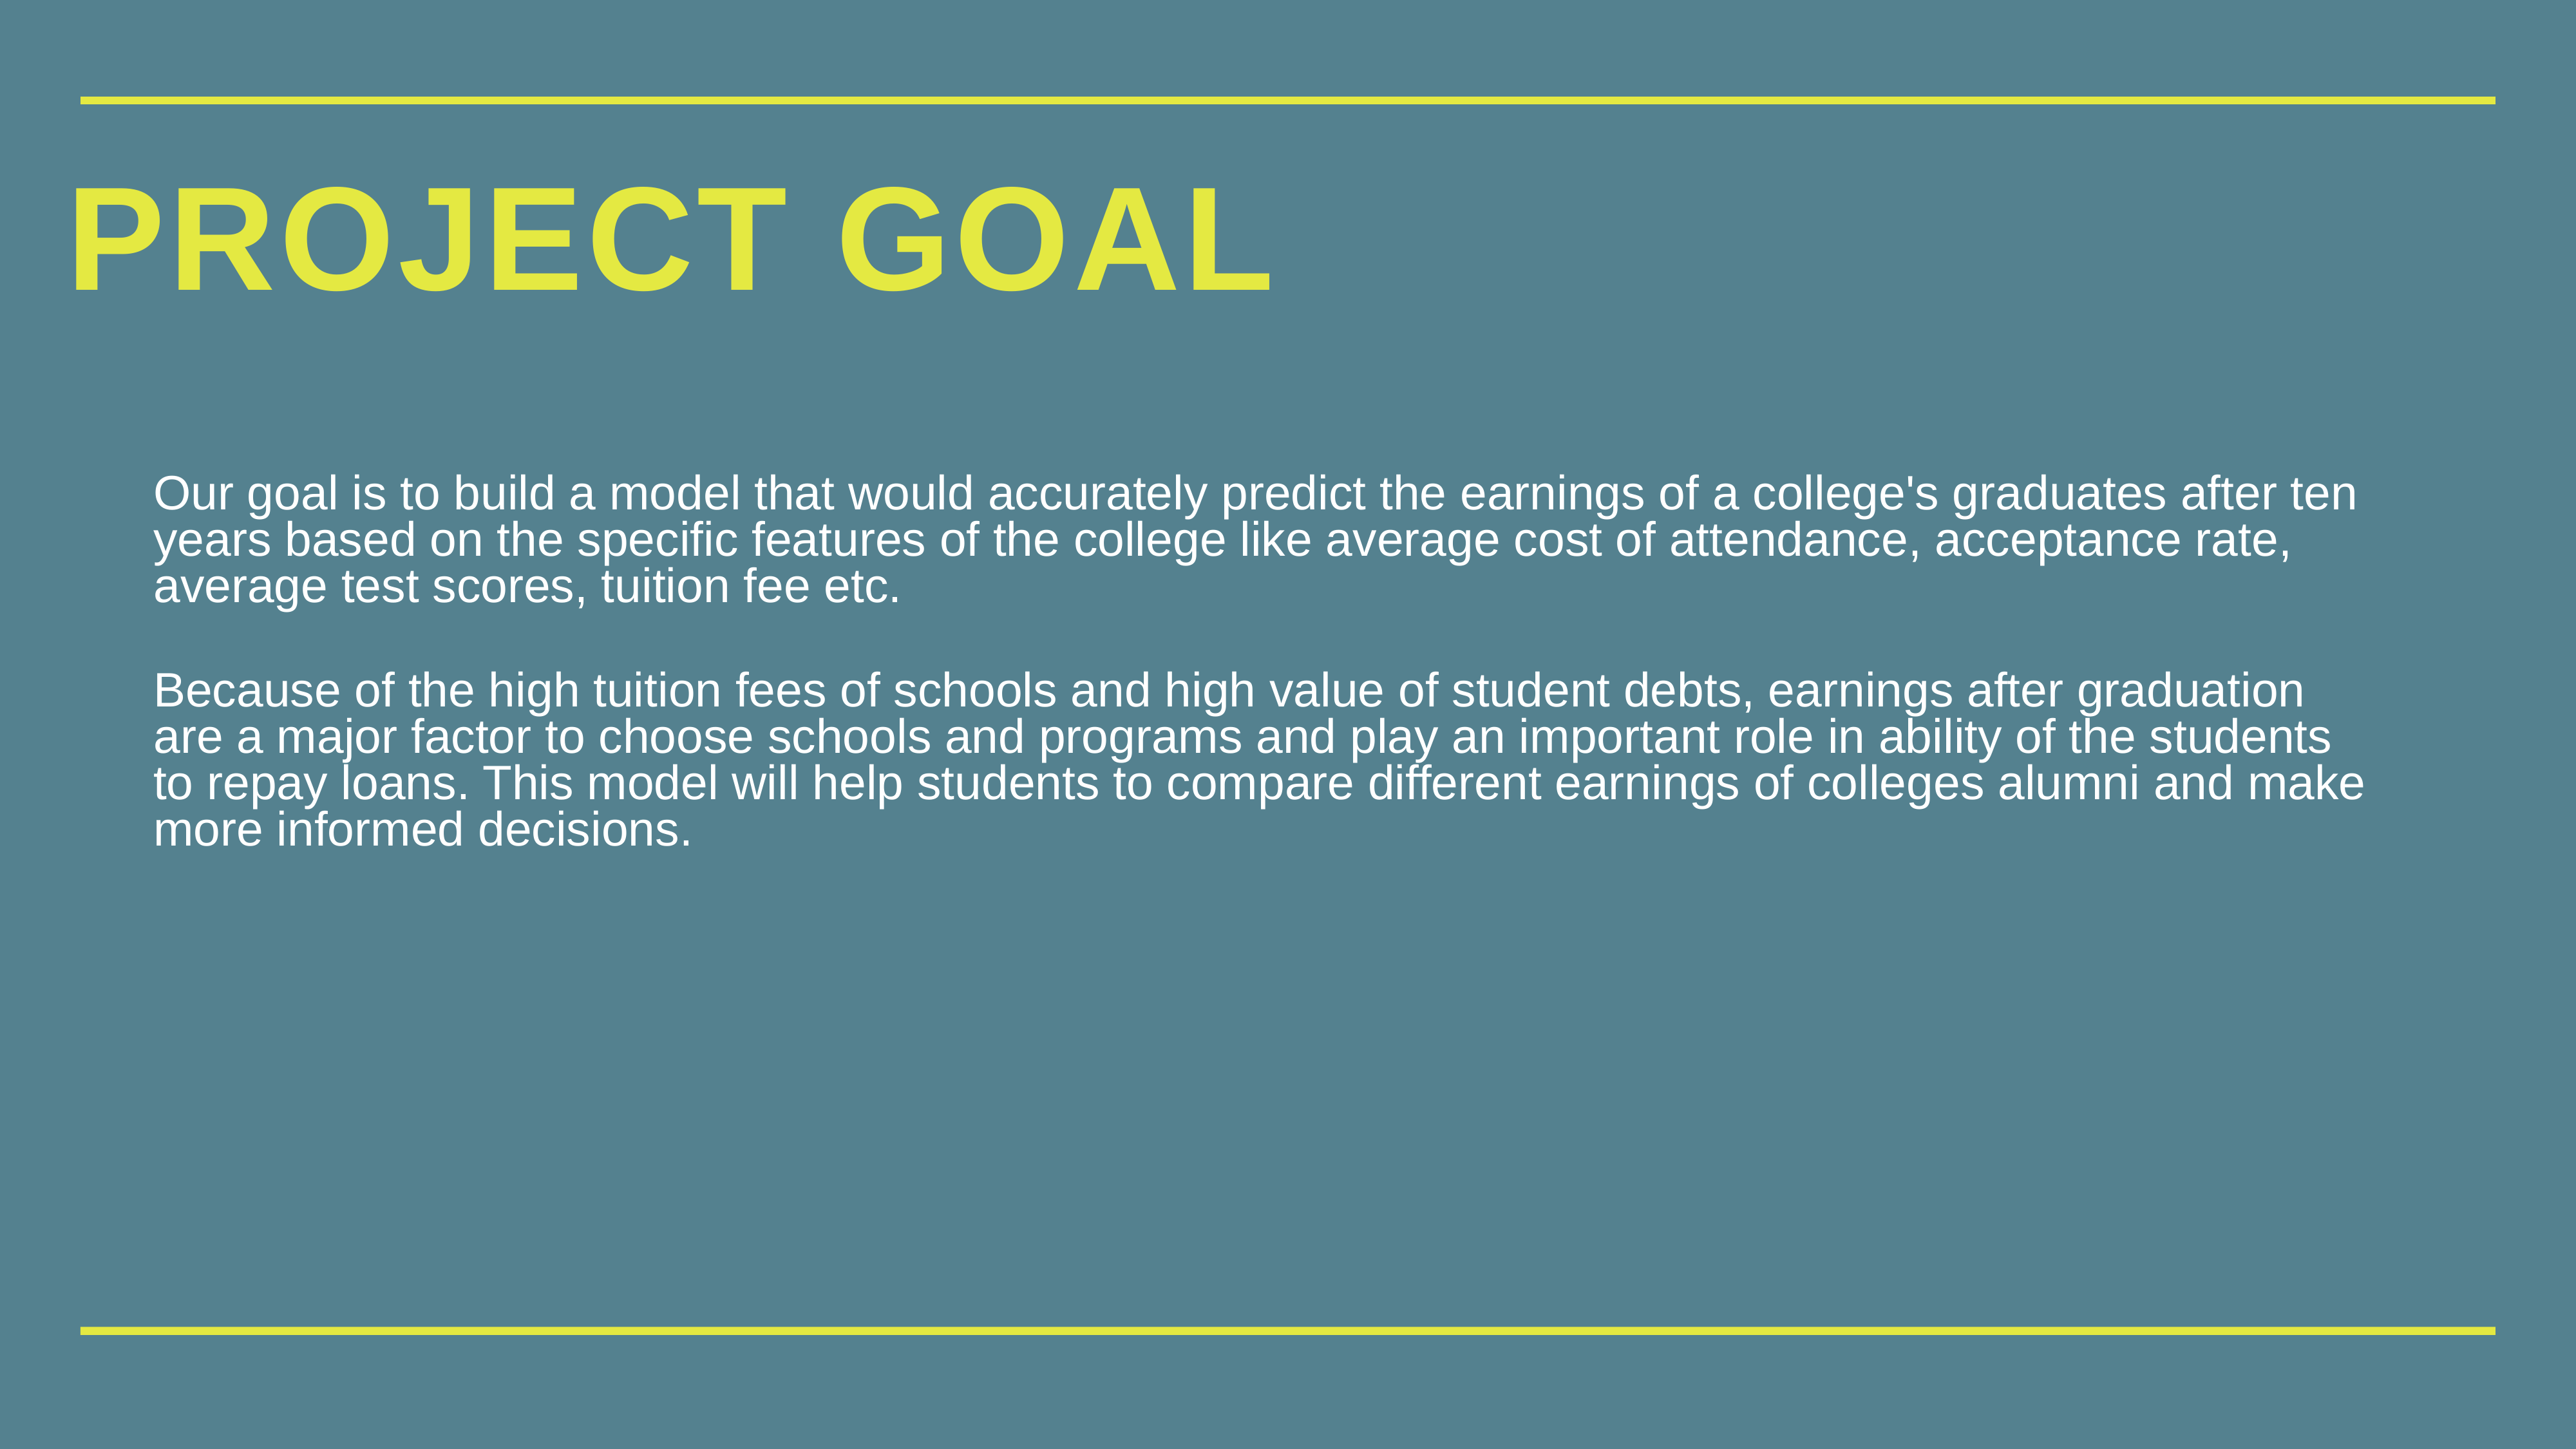

# Project Goal
Our goal is to build a model that would accurately predict the earnings of a college's graduates after ten years based on the specific features of the college like average cost of attendance, acceptance rate, average test scores, tuition fee etc.
Because of the high tuition fees of schools and high value of student debts, earnings after graduation are a major factor to choose schools and programs and play an important role in ability of the students to repay loans. This model will help students to compare different earnings of colleges alumni and make more informed decisions.